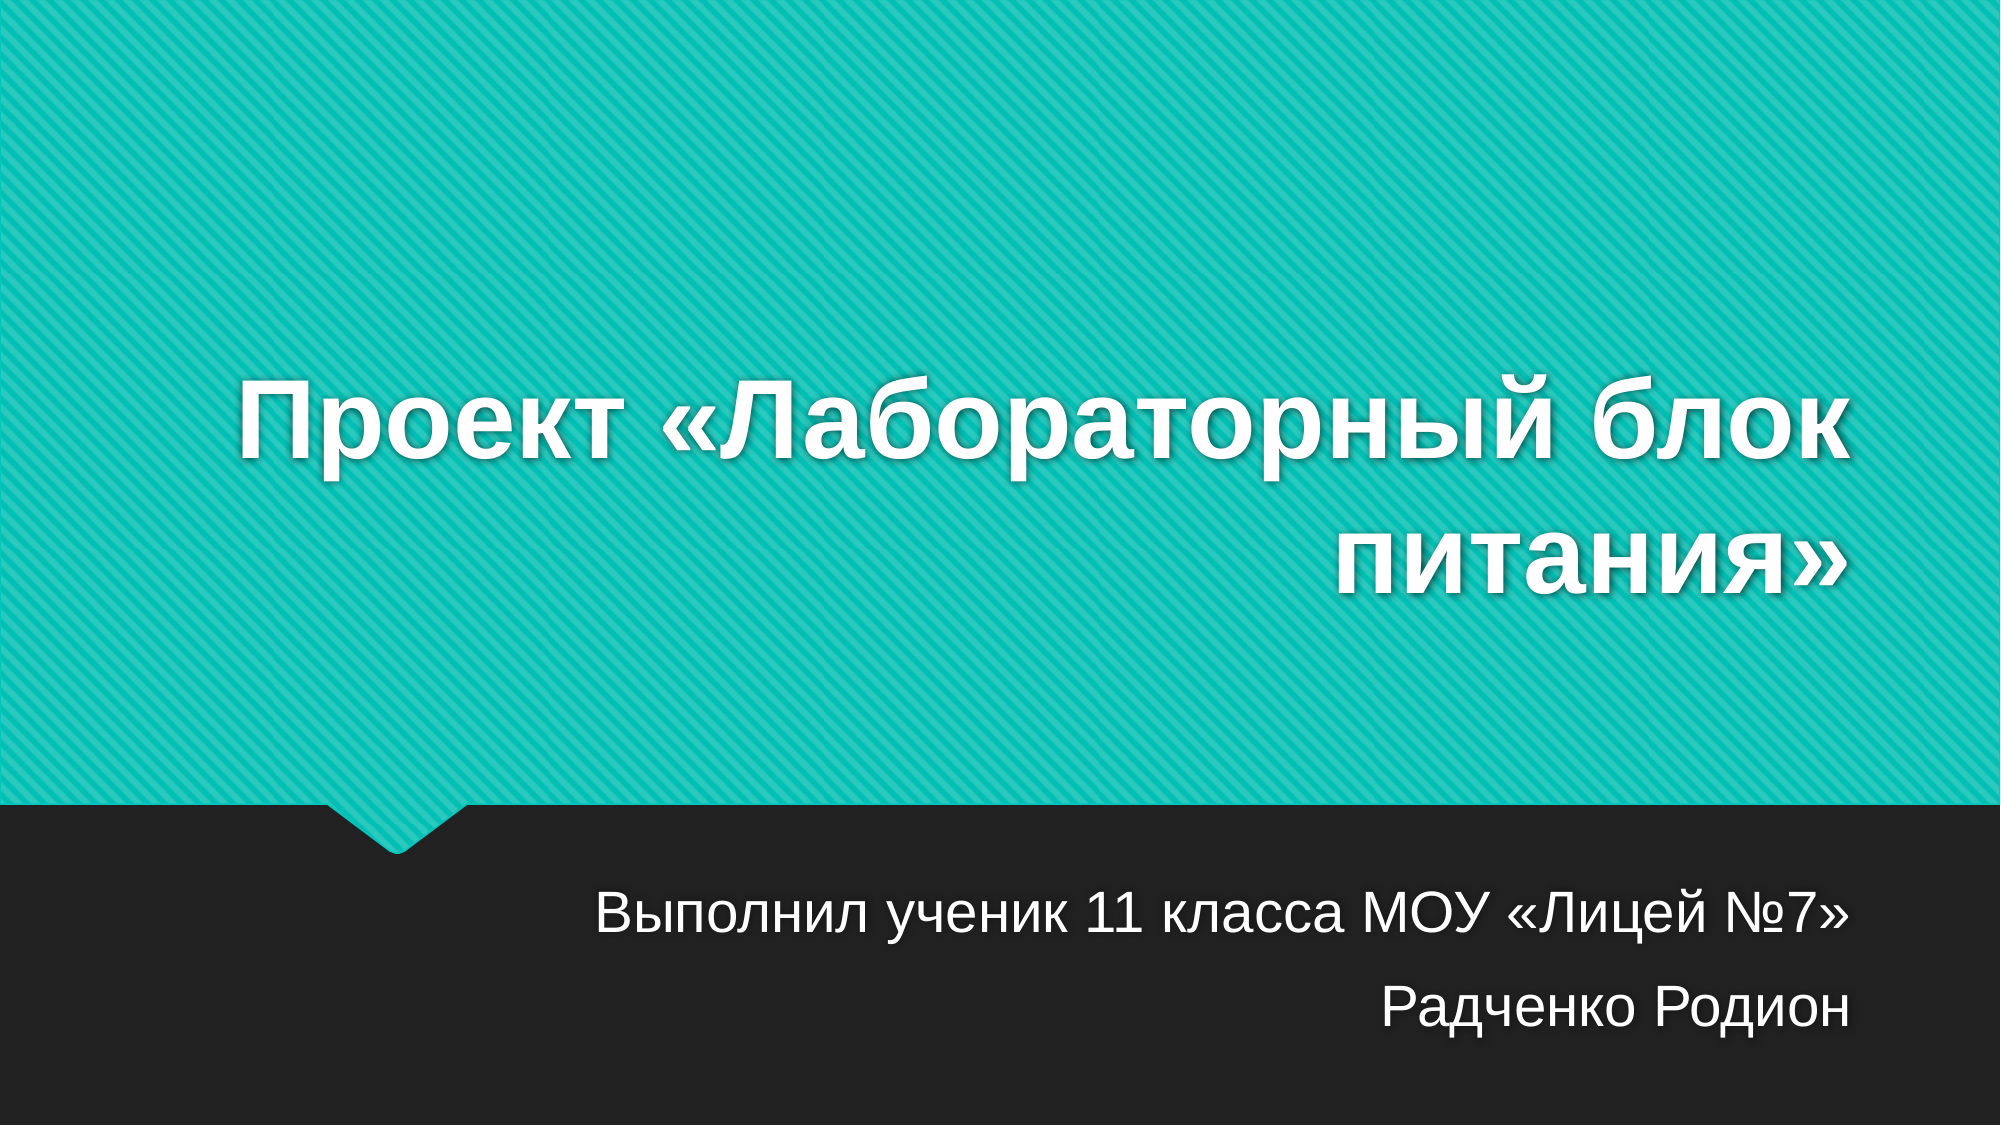

# Проект «Лабораторный блок питания»
Выполнил ученик 11 класса МОУ «Лицей №7»
Радченко Родион